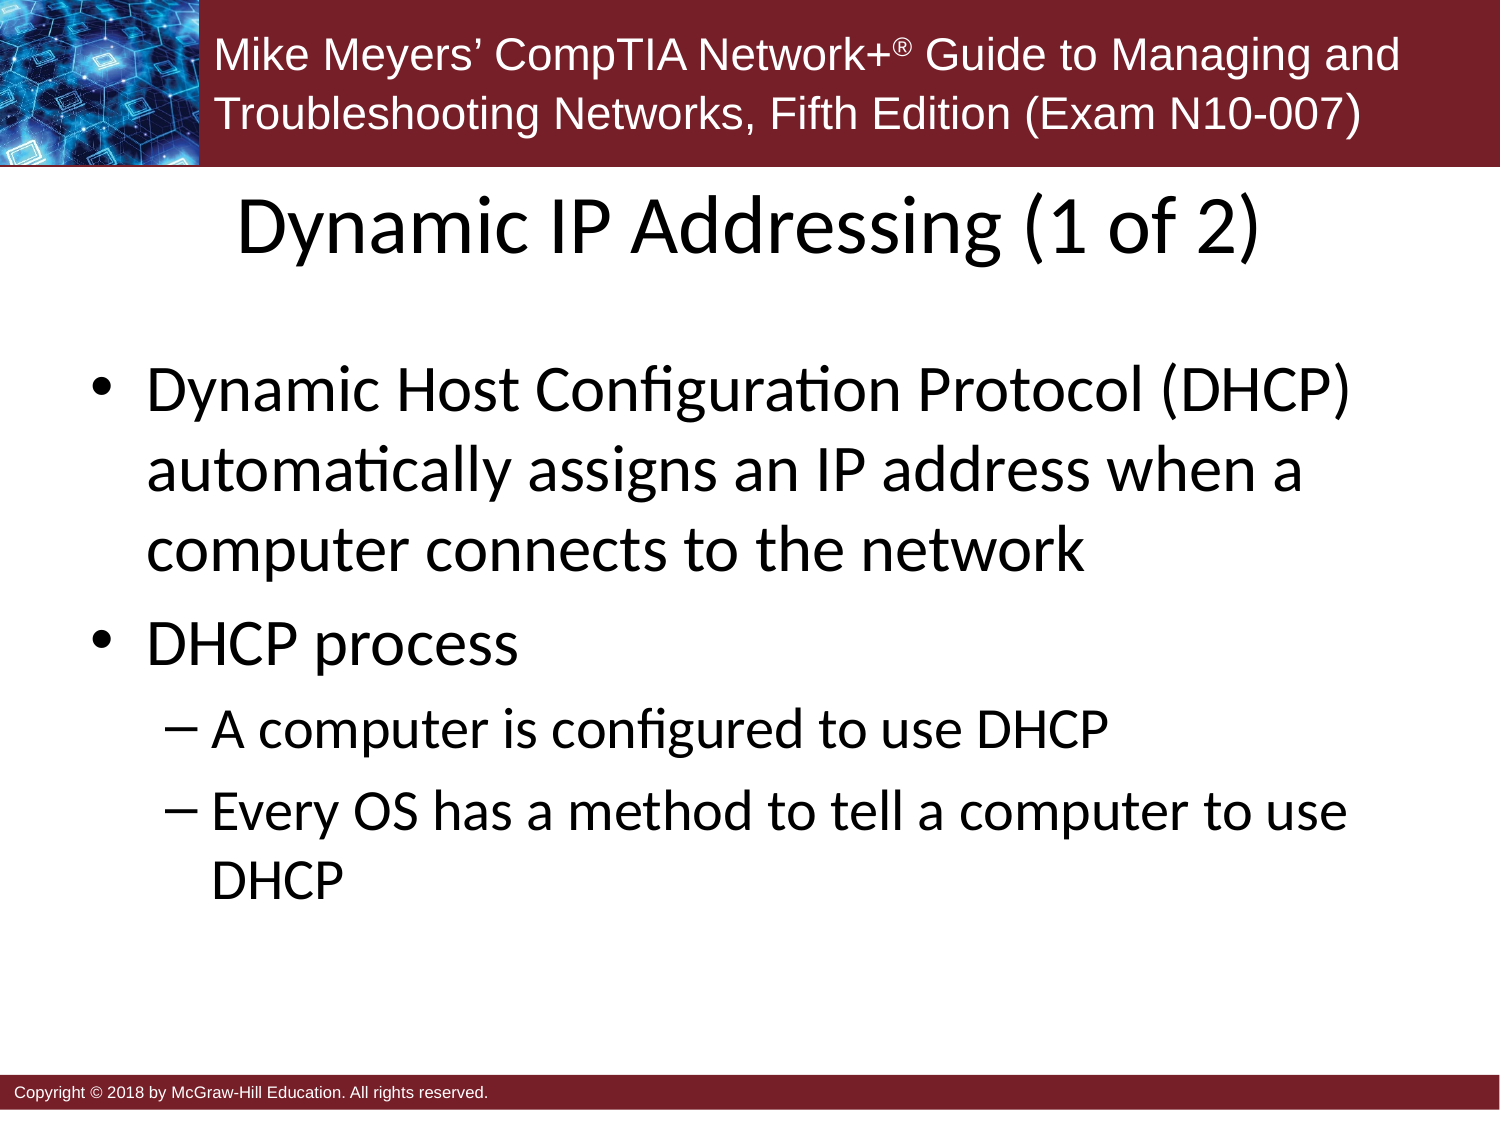

# Dynamic IP Addressing (1 of 2)
Dynamic Host Configuration Protocol (DHCP) automatically assigns an IP address when a computer connects to the network
DHCP process
A computer is configured to use DHCP
Every OS has a method to tell a computer to use DHCP